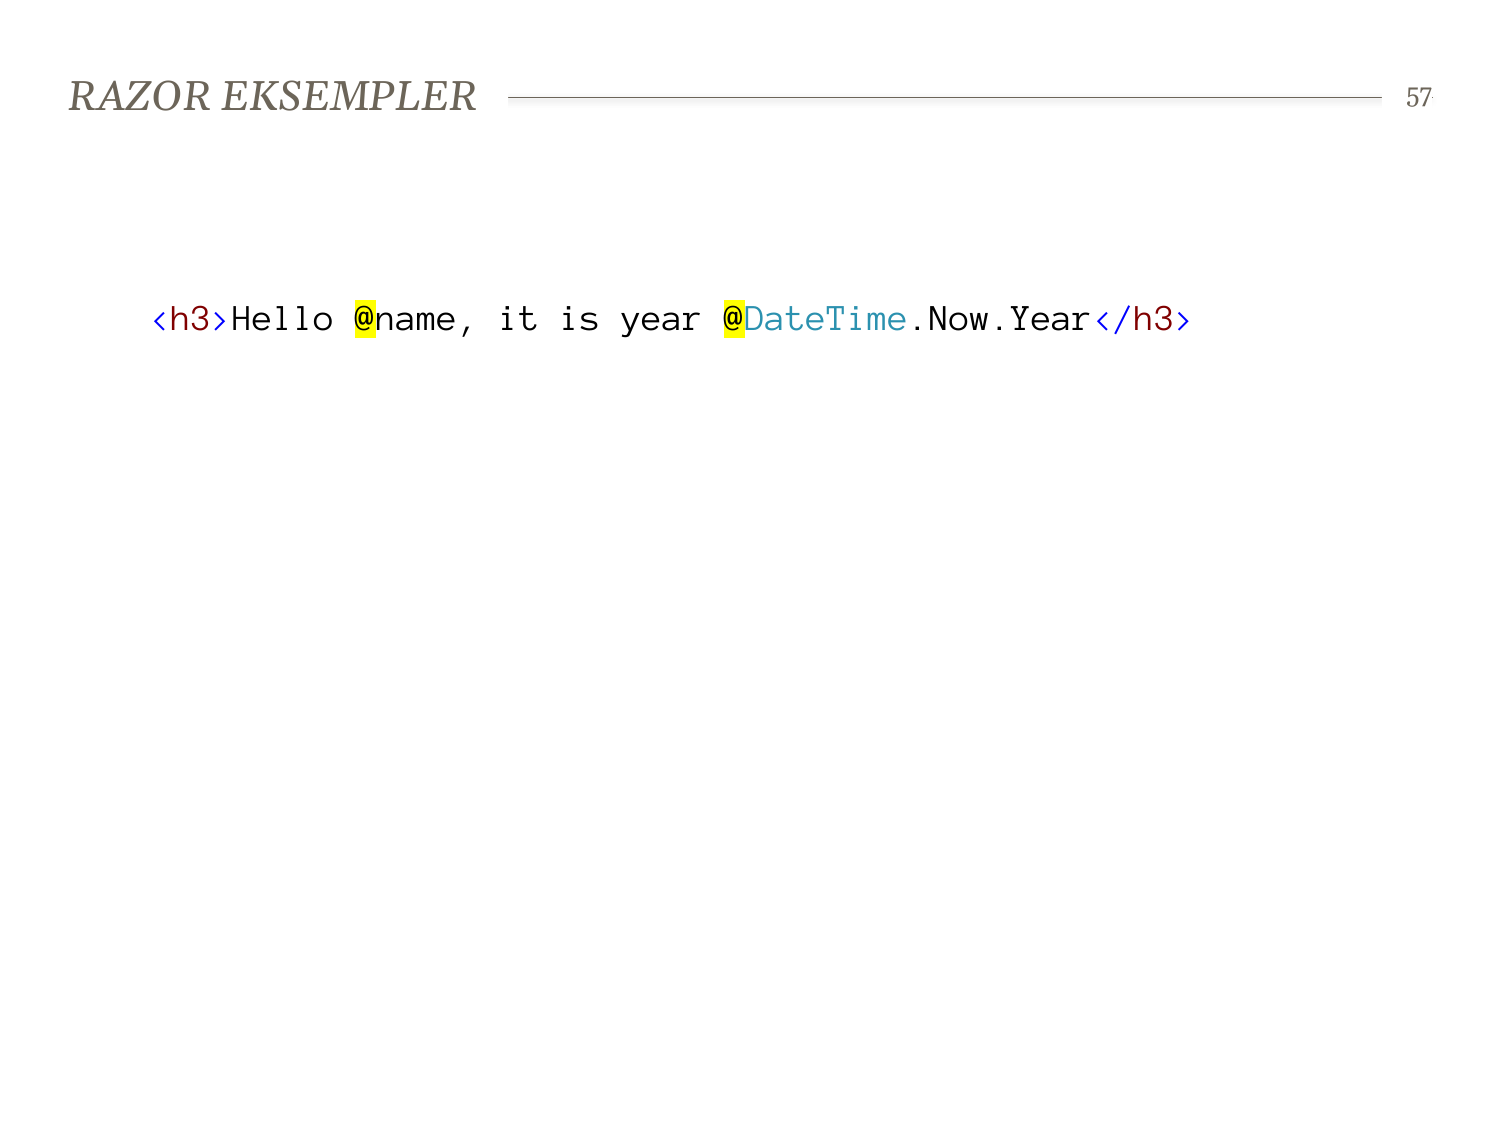

# Razor eksempler
57
<h3>Hello @name, it is year @DateTime.Now.Year</h3>